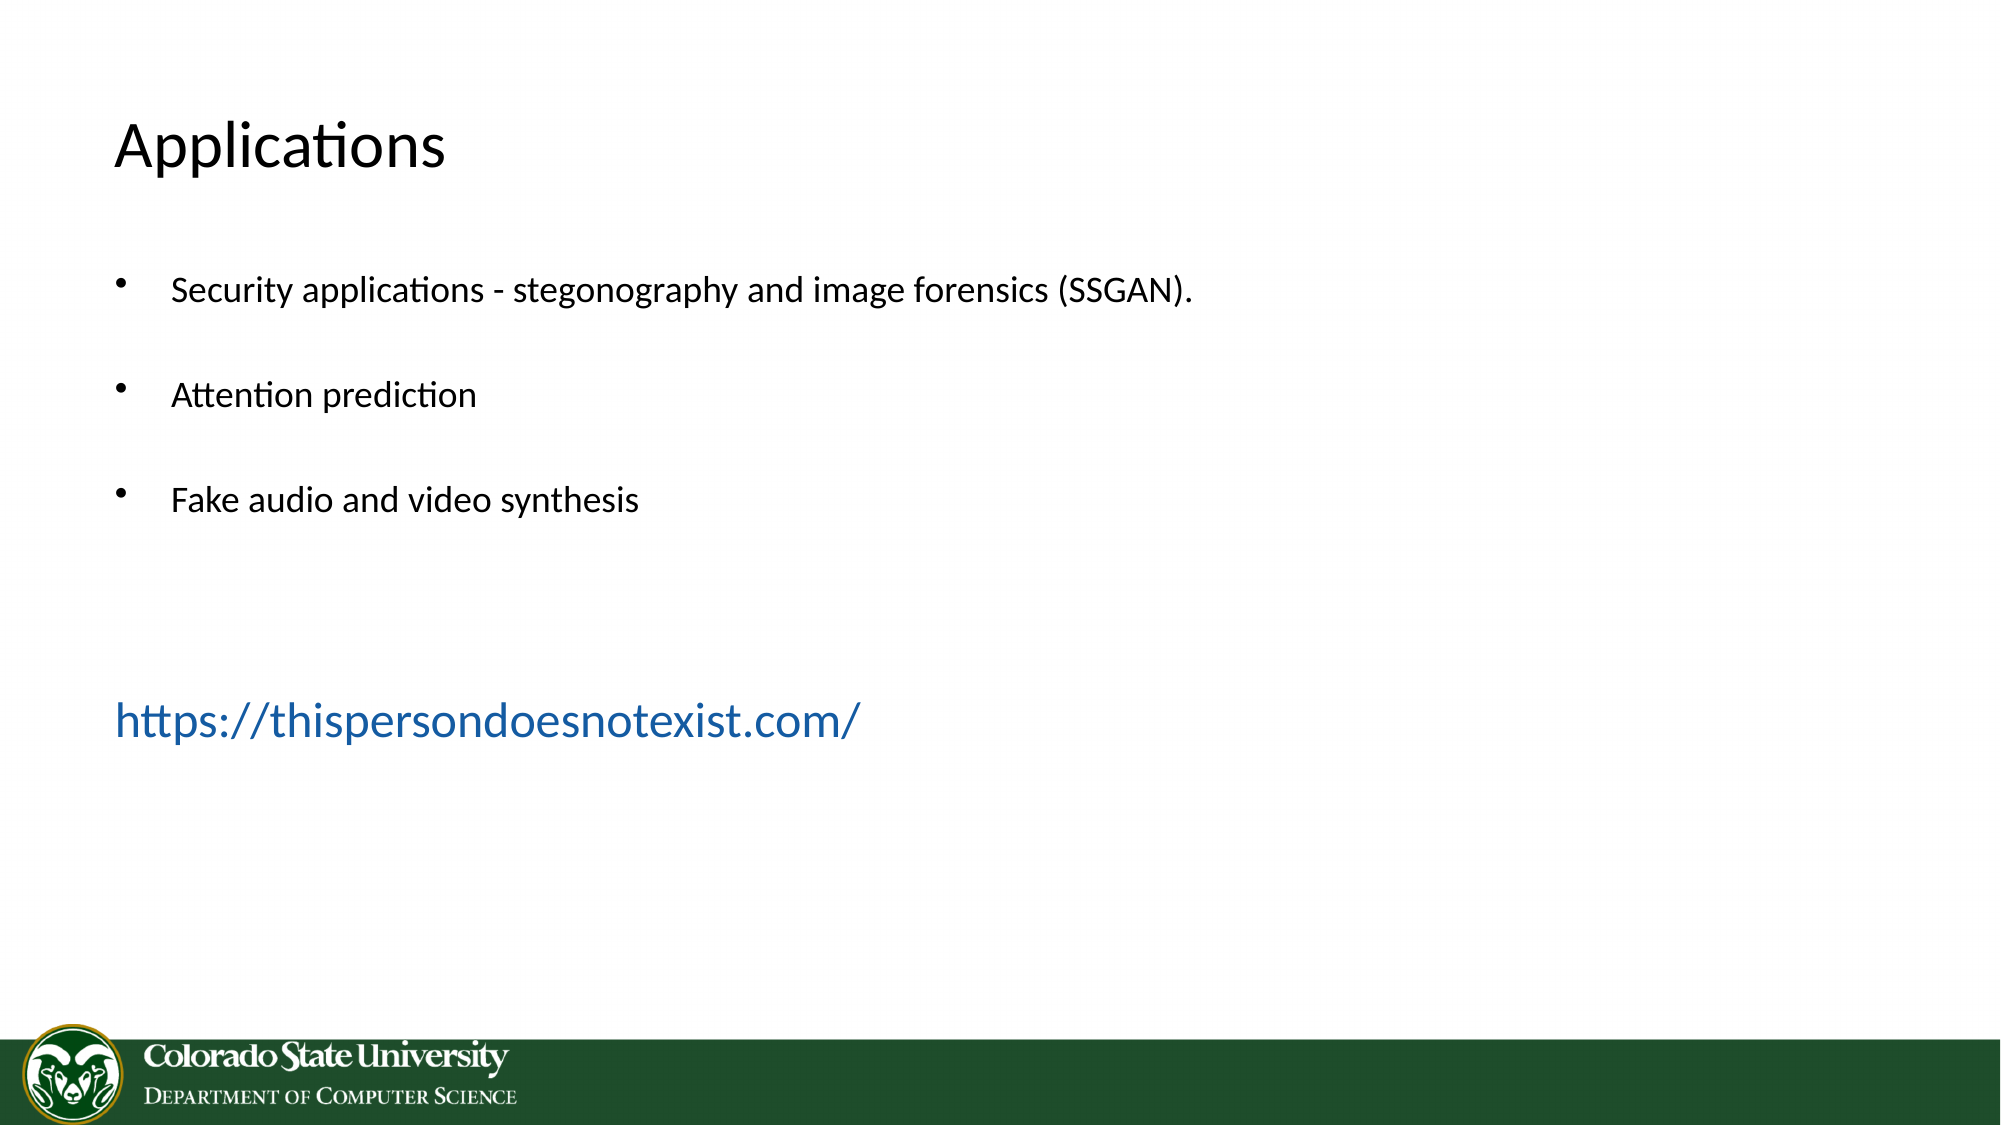

# Applications
Security applications - stegonography and image forensics (SSGAN).

Attention prediction

Fake audio and video synthesis

https://thispersondoesnotexist.com/